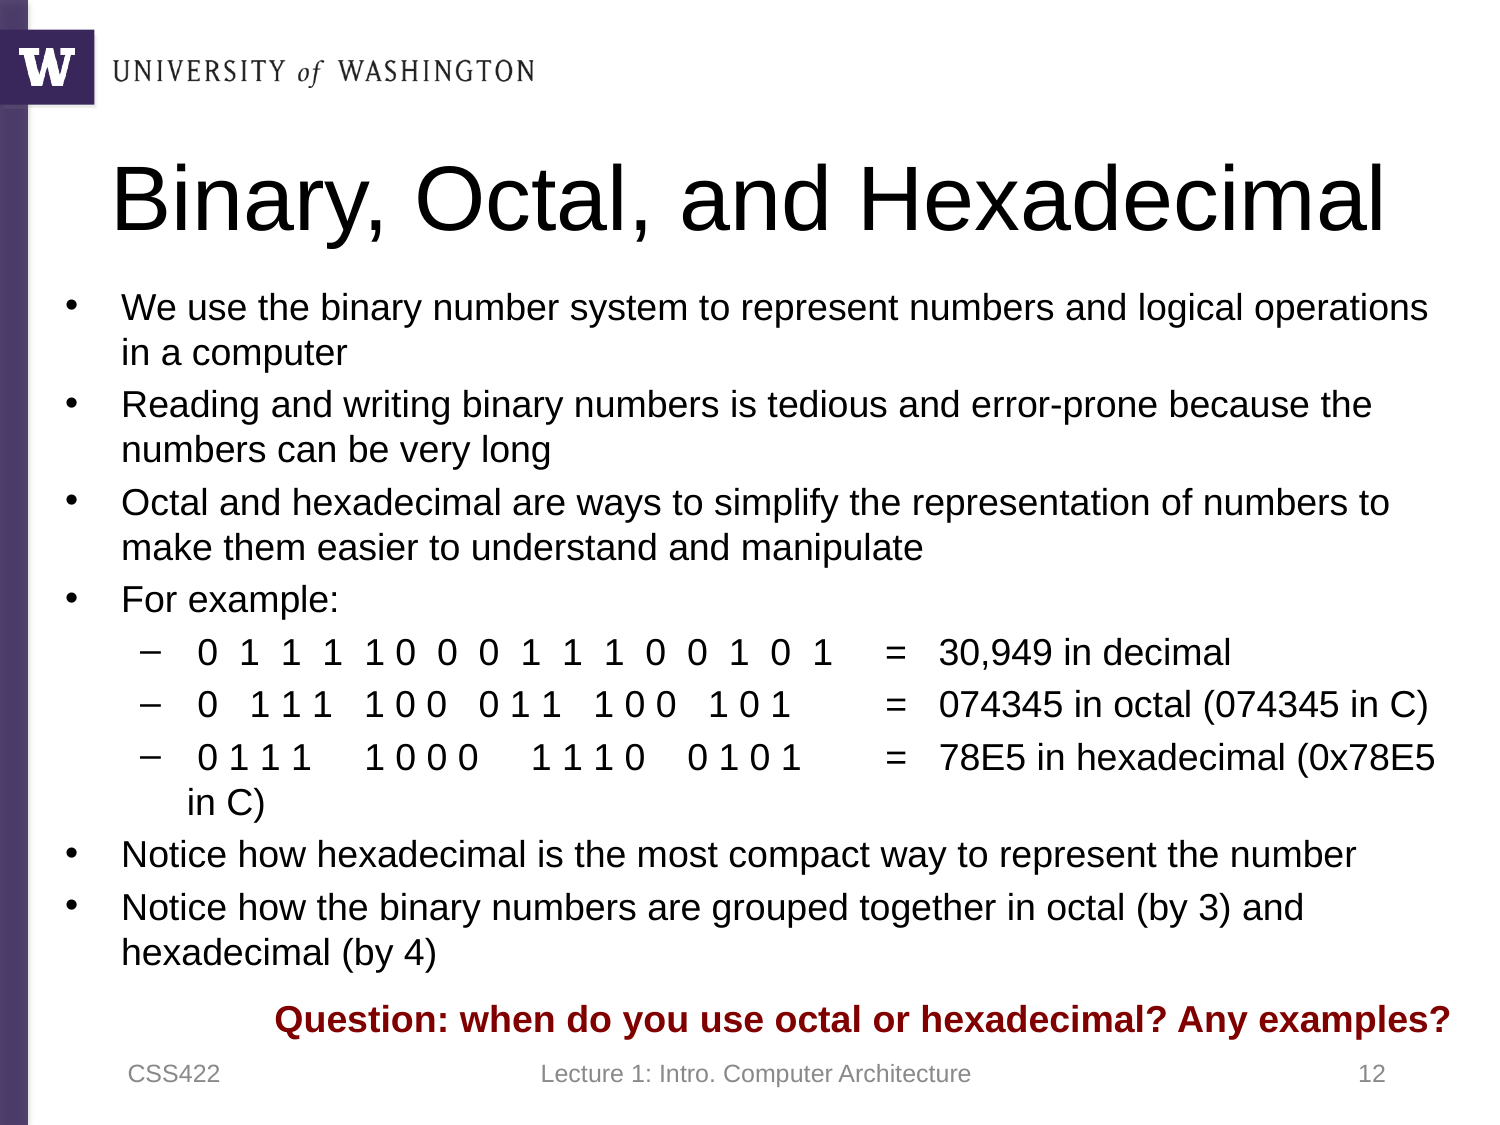

# Binary, Octal, and Hexadecimal
We use the binary number system to represent numbers and logical operations in a computer
Reading and writing binary numbers is tedious and error-prone because the numbers can be very long
Octal and hexadecimal are ways to simplify the representation of numbers to make them easier to understand and manipulate
For example:
 0  1  1  1  1 0  0  0  1  1  1  0  0  1  0  1     =   30,949 in decimal
 0   1 1 1   1 0 0   0 1 1   1 0 0   1 0 1         =   074345 in octal (074345 in C)
 0 1 1 1     1 0 0 0     1 1 1 0    0 1 0 1        =   78E5 in hexadecimal (0x78E5 in C)
Notice how hexadecimal is the most compact way to represent the number
Notice how the binary numbers are grouped together in octal (by 3) and hexadecimal (by 4)
Question: when do you use octal or hexadecimal? Any examples?
CSS422
Lecture 1: Intro. Computer Architecture
12